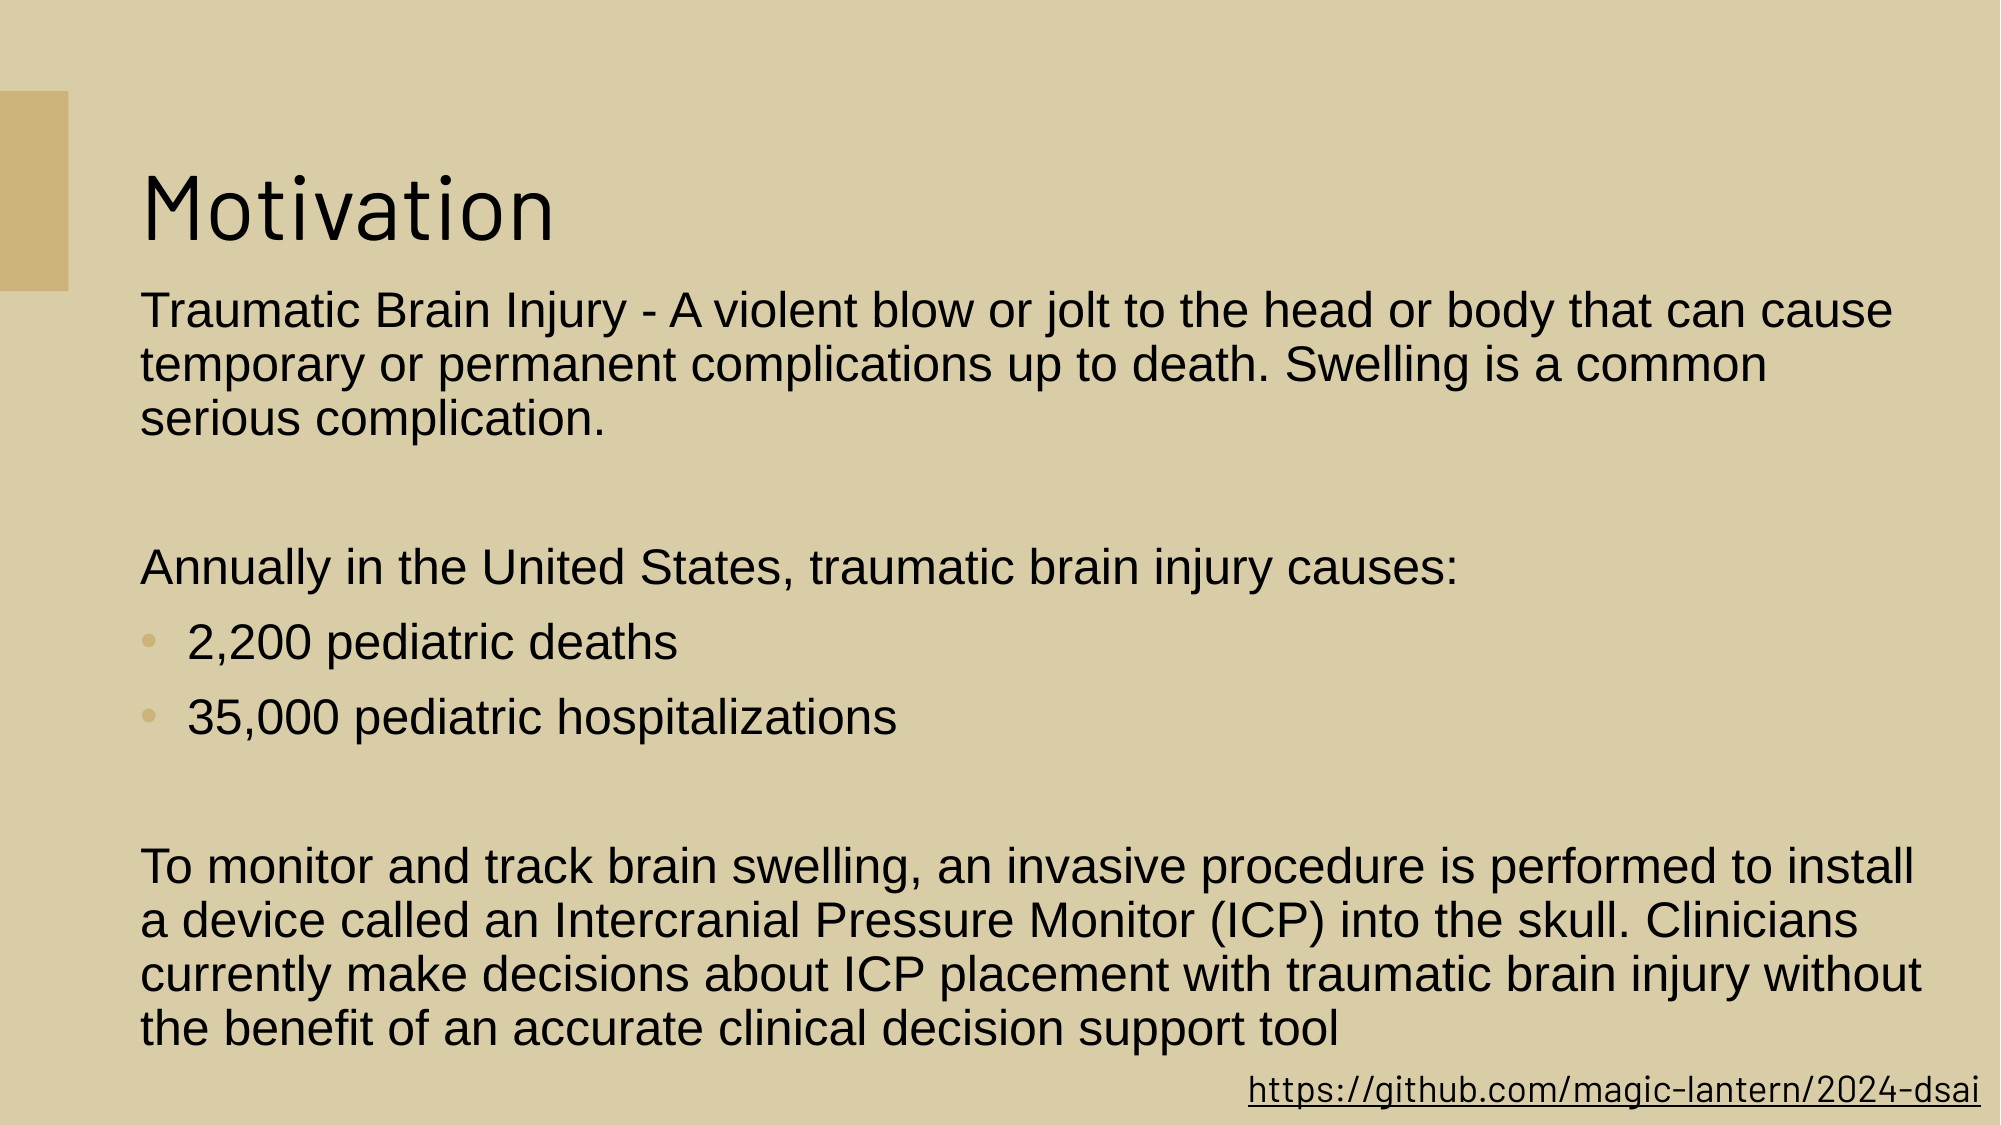

# Motivation
Traumatic Brain Injury - A violent blow or jolt to the head or body that can cause temporary or permanent complications up to death. Swelling is a common serious complication.

Annually in the United States, traumatic brain injury causes:
2,200 pediatric deaths
35,000 pediatric hospitalizations

To monitor and track brain swelling, an invasive procedure is performed to install a device called an Intercranial Pressure Monitor (ICP) into the skull. Clinicians currently make decisions about ICP placement with traumatic brain injury without the benefit of an accurate clinical decision support tool

https://github.com/magic-lantern/2024-dsai